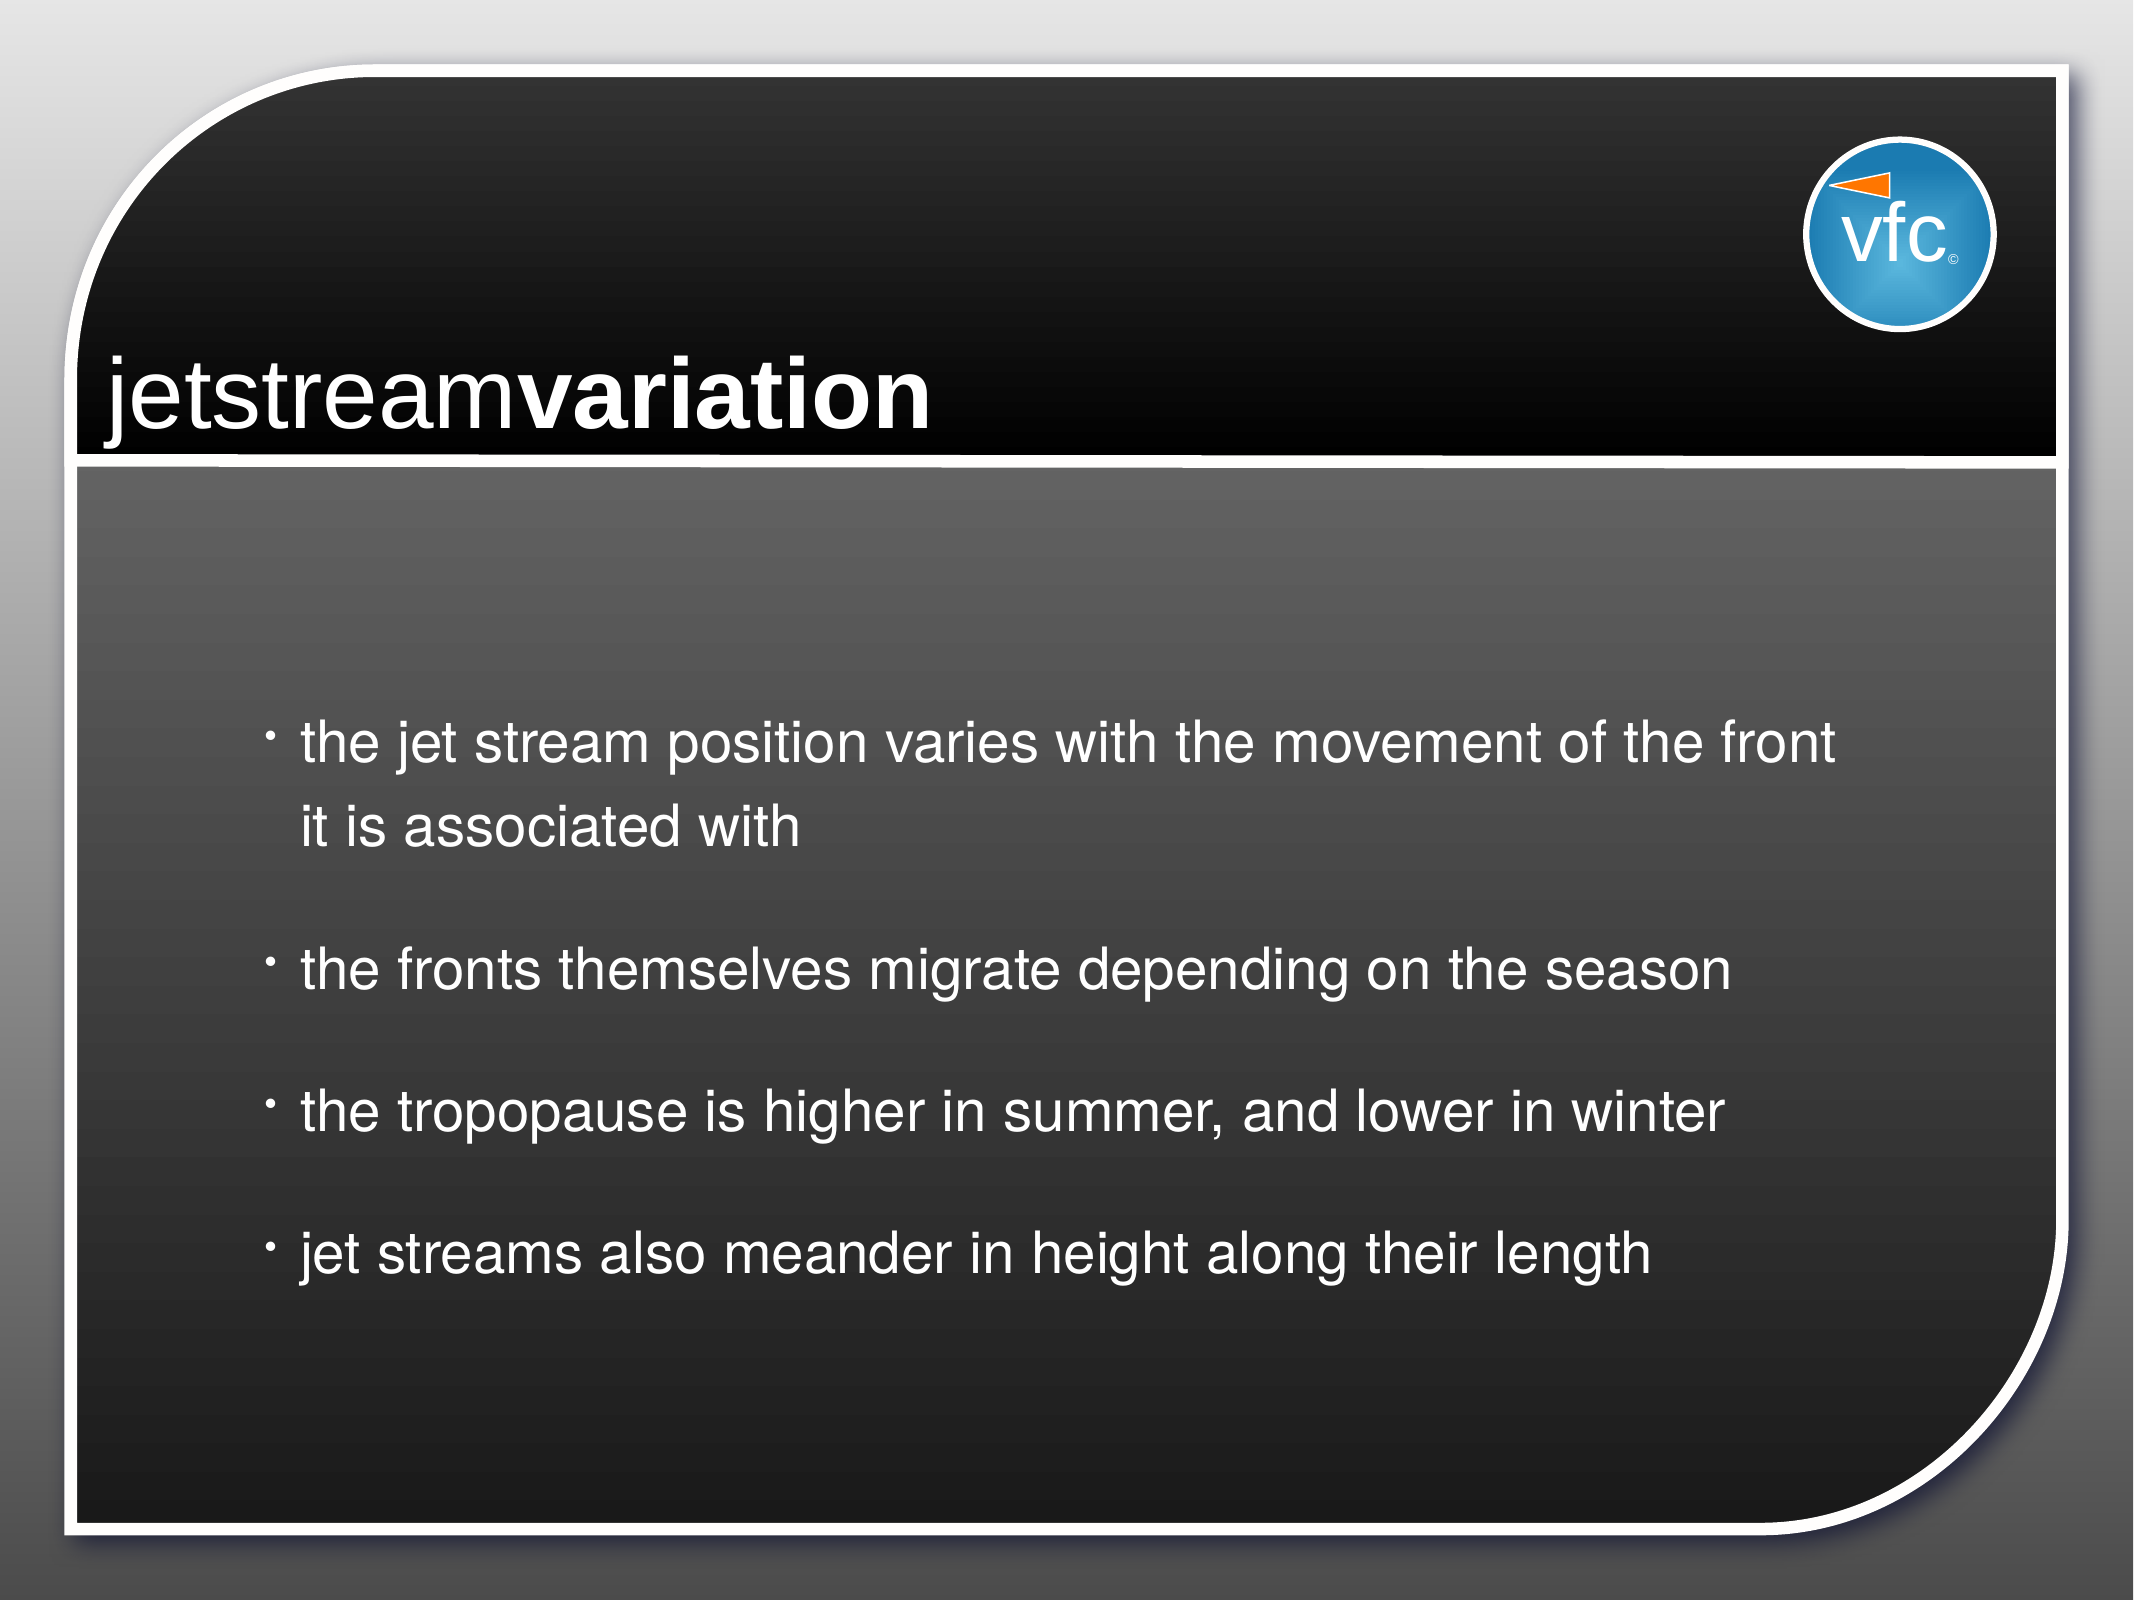

vfc©

# jetstreamvariation

the jet stream position varies with the movement of the front it is associated with
the fronts themselves migrate depending on the season
the tropopause is higher in summer, and lower in winter
jet streams also meander in height along their length